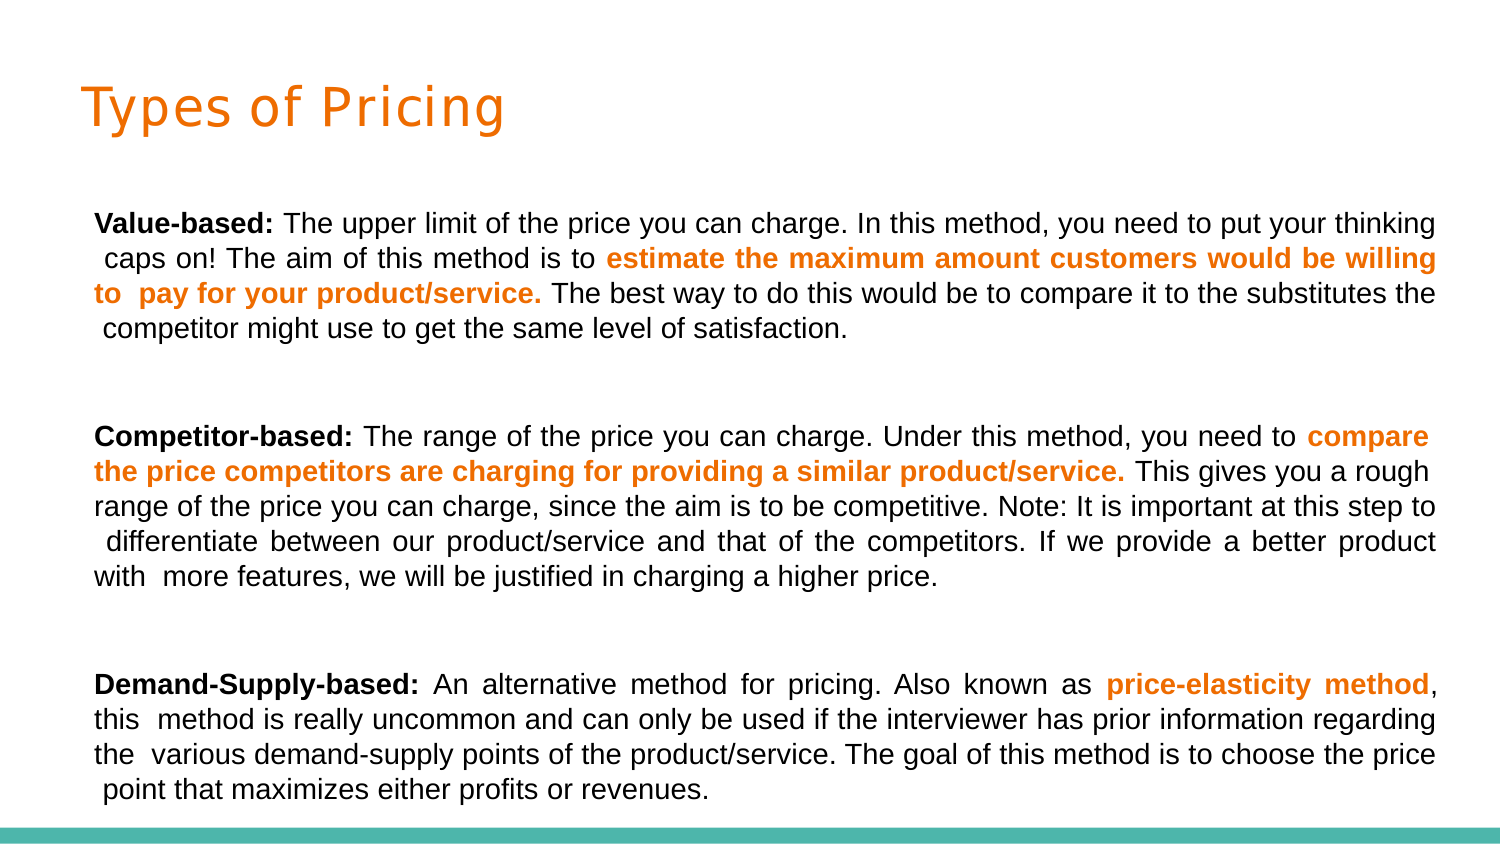

# Types of Pricing
Value-based: The upper limit of the price you can charge. In this method, you need to put your thinking  caps on! The aim of this method is to estimate the maximum amount customers would be willing to  pay for your product/service. The best way to do this would be to compare it to the substitutes the  competitor might use to get the same level of satisfaction.

Competitor-based: The range of the price you can charge. Under this method, you need to compare  the price competitors are charging for providing a similar product/service. This gives you a rough  range of the price you can charge, since the aim is to be competitive. Note: It is important at this step to  differentiate between our product/service and that of the competitors. If we provide a better product with  more features, we will be justified in charging a higher price.

Demand-Supply-based: An alternative method for pricing. Also known as price-elasticity method, this  method is really uncommon and can only be used if the interviewer has prior information regarding the  various demand-supply points of the product/service. The goal of this method is to choose the price  point that maximizes either profits or revenues.